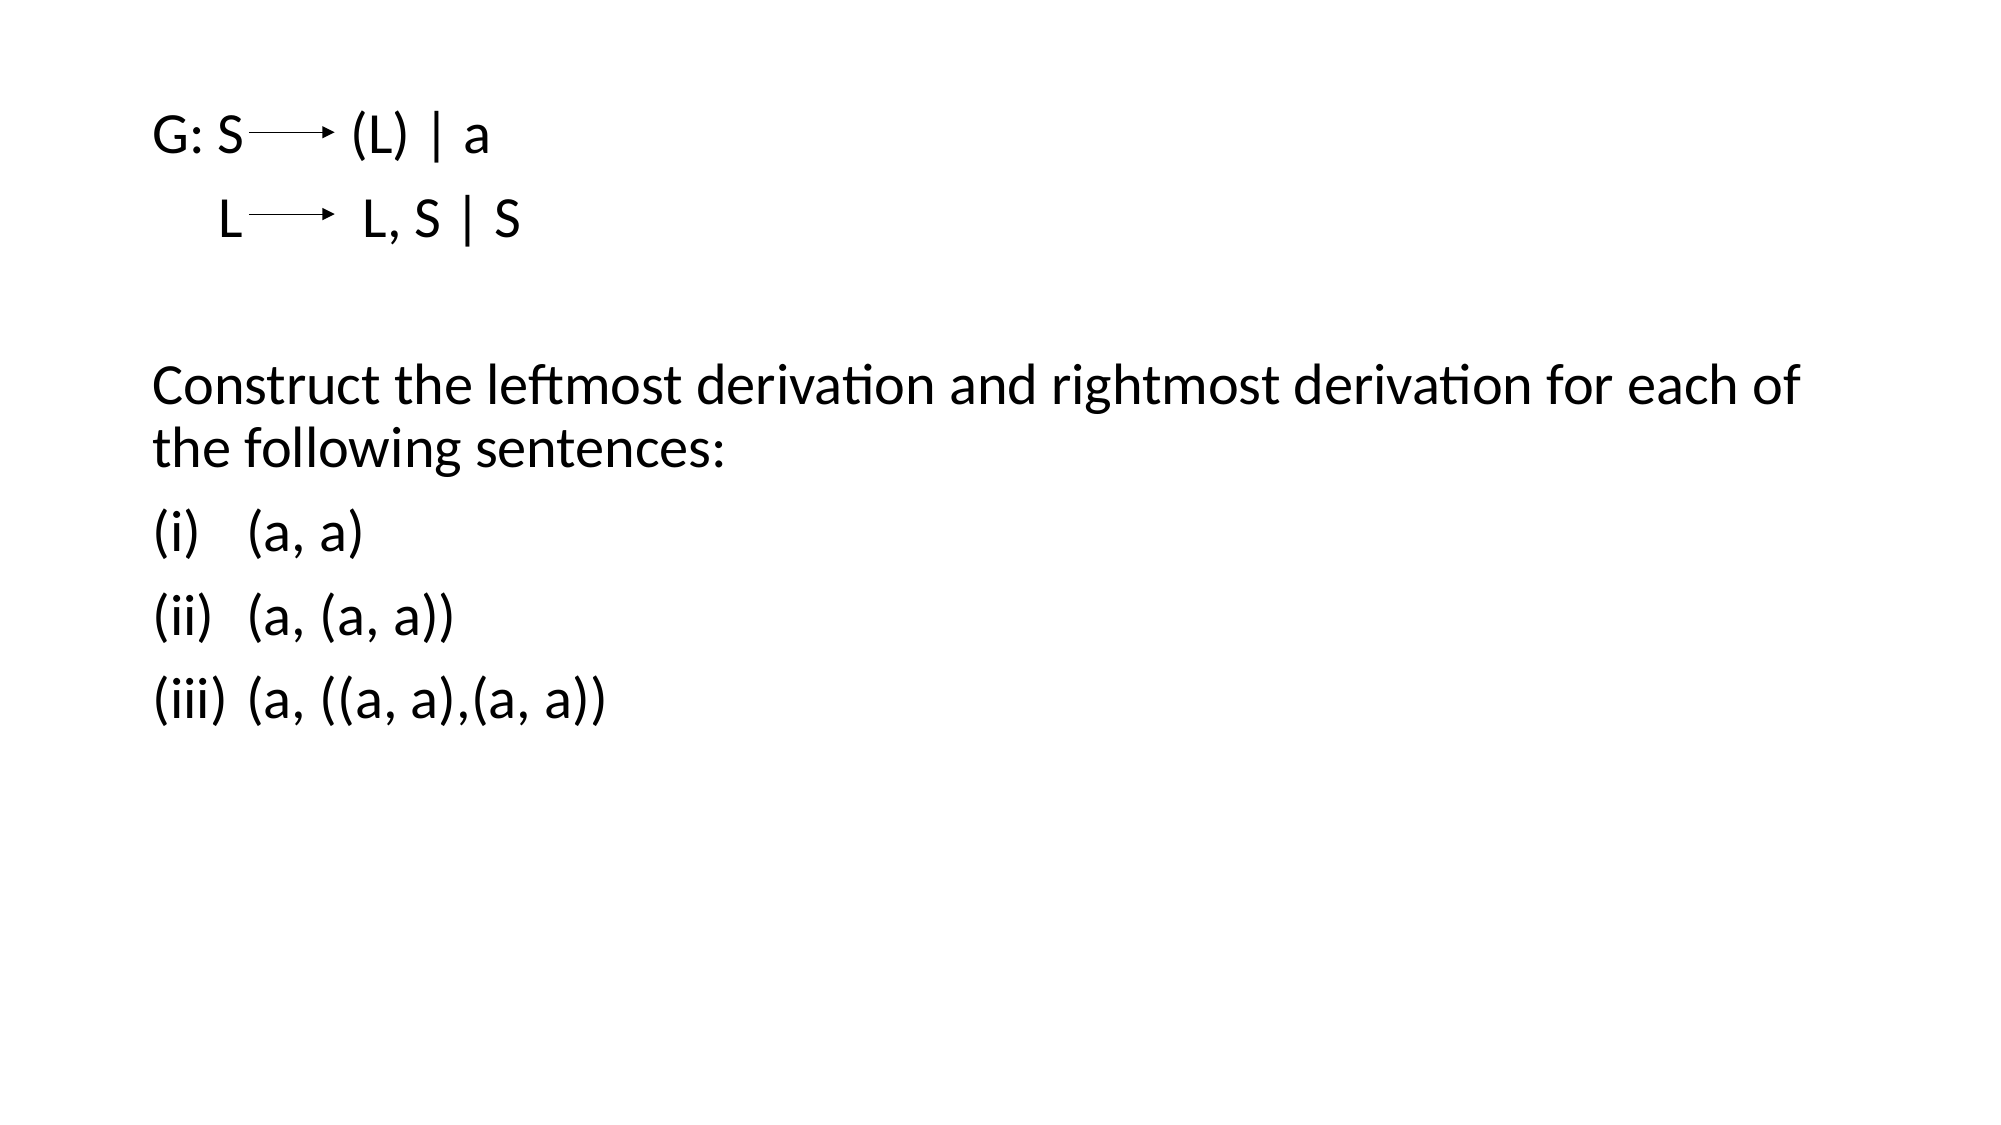

G: S        (L) | a
     L         L, S | S

Construct the leftmost derivation and rightmost derivation for each of the following sentences:
(a, a)
(a, (a, a))
(a, ((a, a),(a, a))